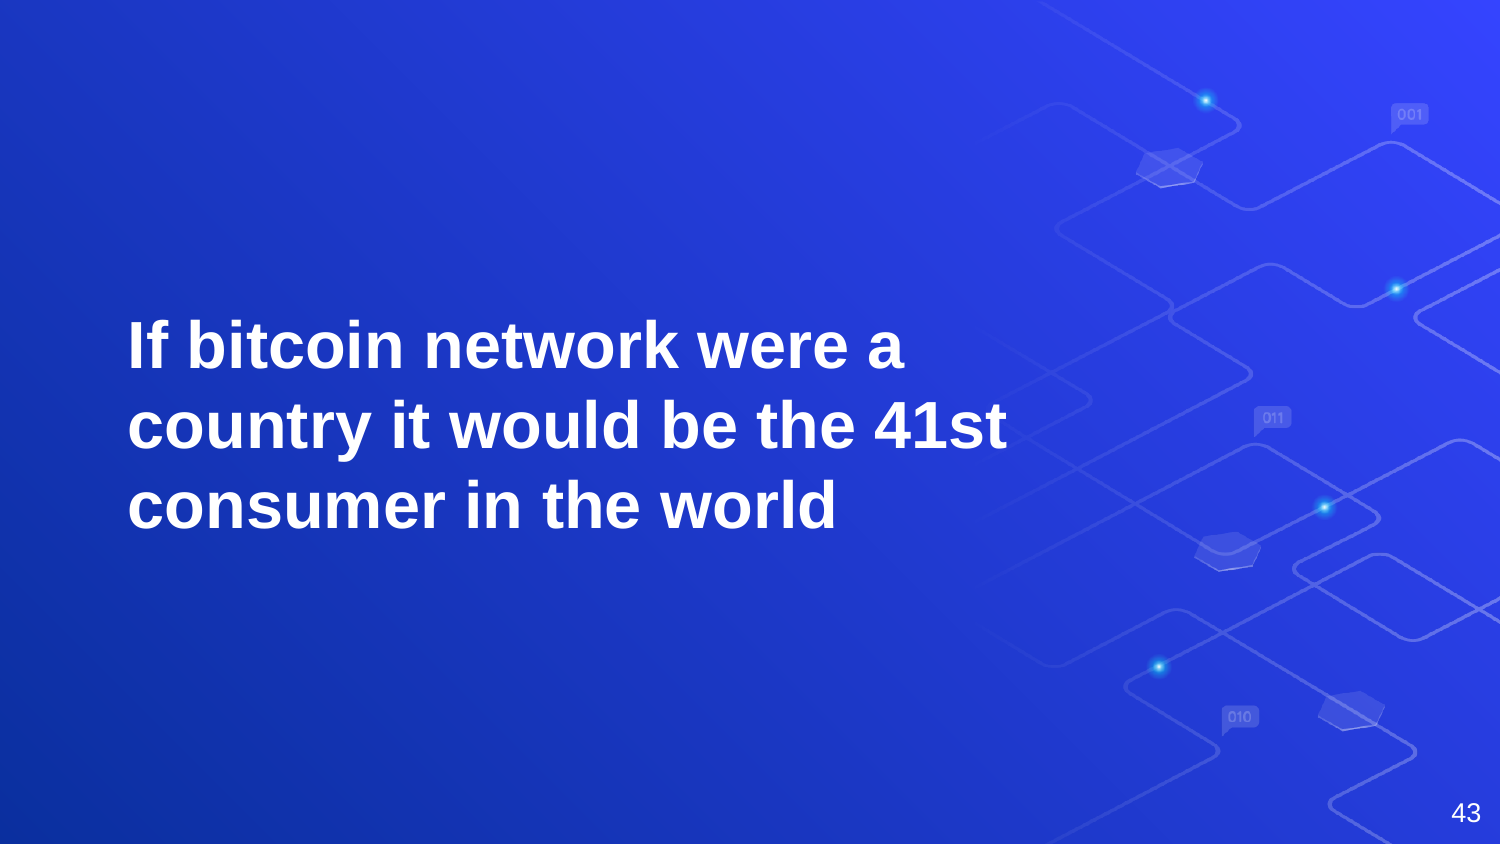

If bitcoin network were a country it would be the 41st consumer in the world
43